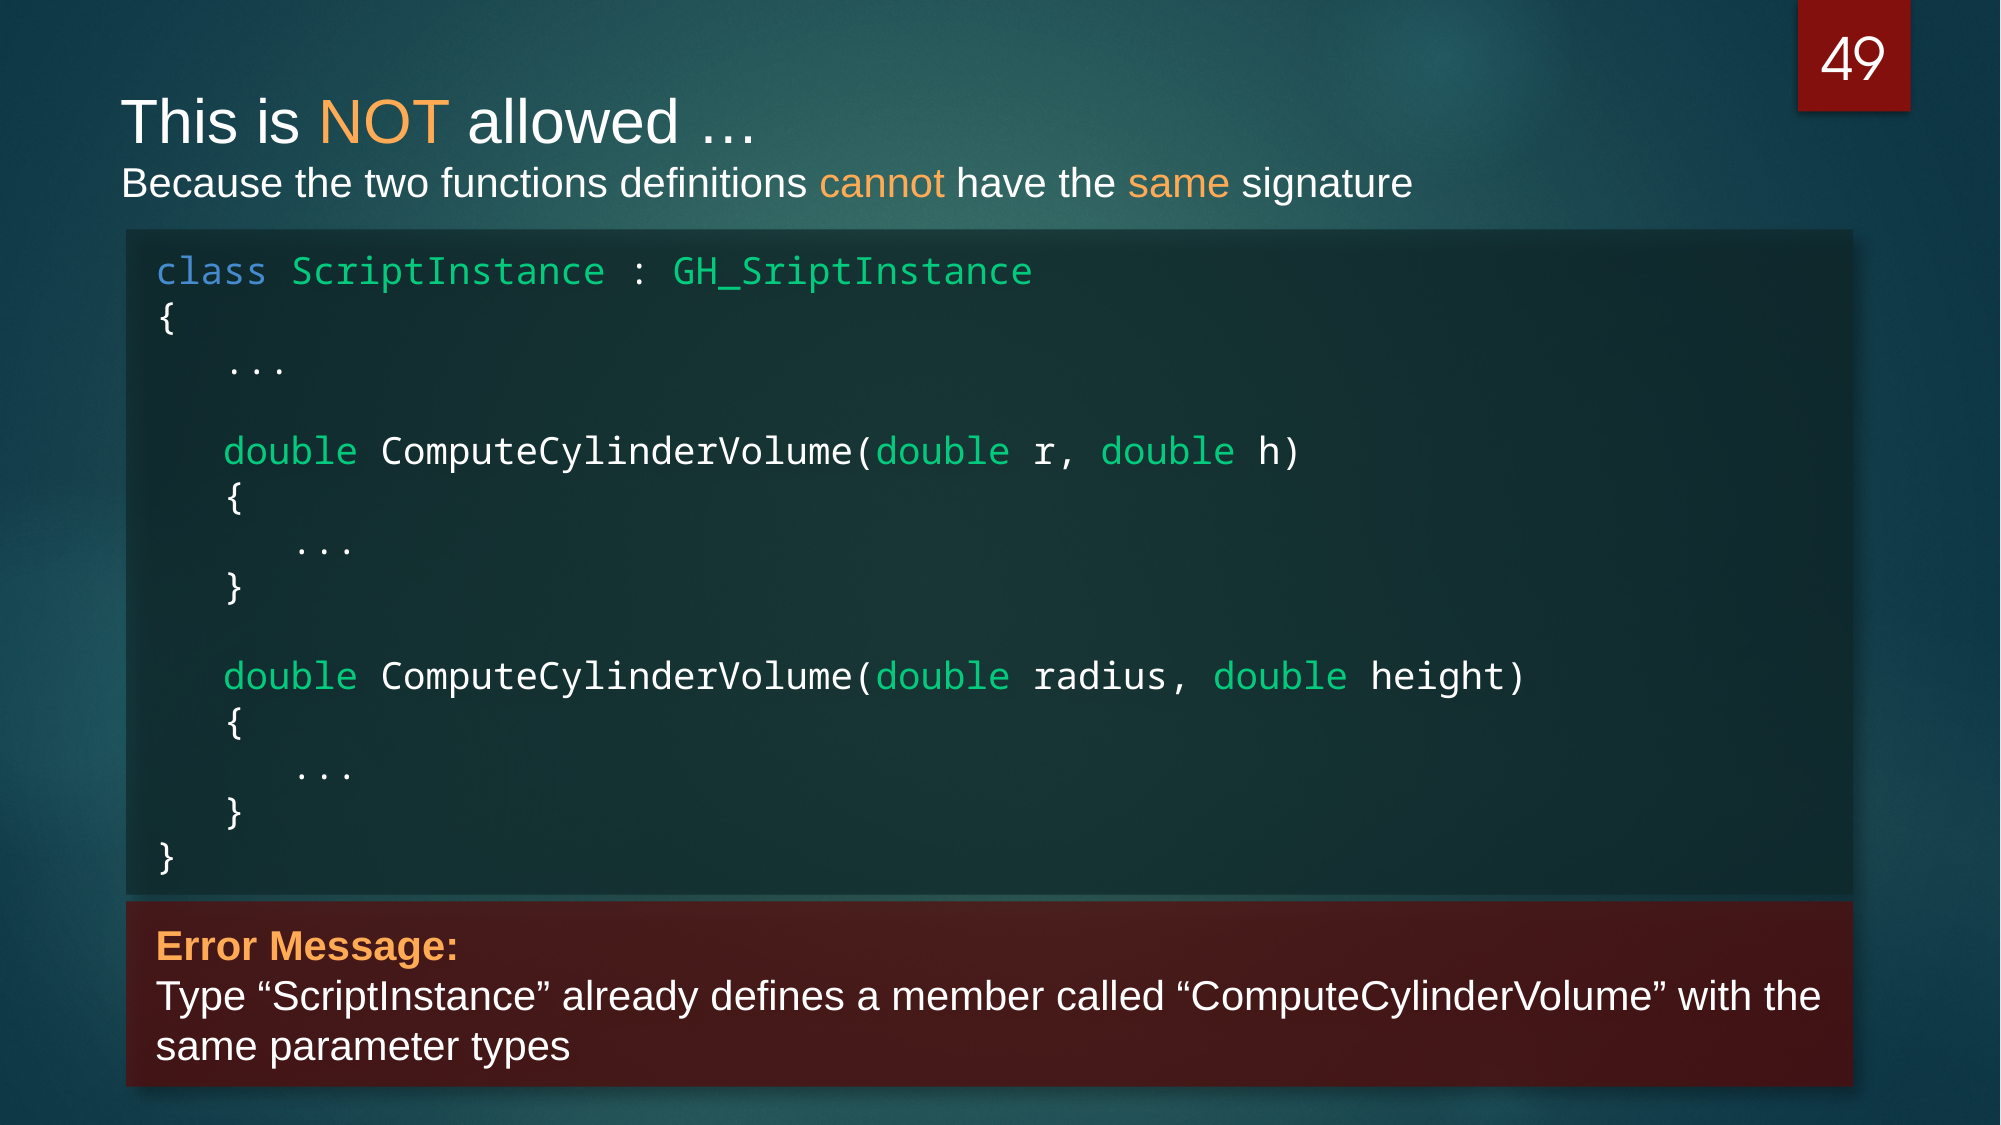

49
This is NOT allowed …
Because the two functions definitions cannot have the same signature

class ScriptInstance : GH_SriptInstance
{
   ...

   double ComputeCylinderVolume(double r, double h)
   {
      ...
   }

   double ComputeCylinderVolume(double radius, double height)
   {
      ...
   }
}
Error Message:
Type “ScriptInstance” already defines a member called “ComputeCylinderVolume” with the same parameter types